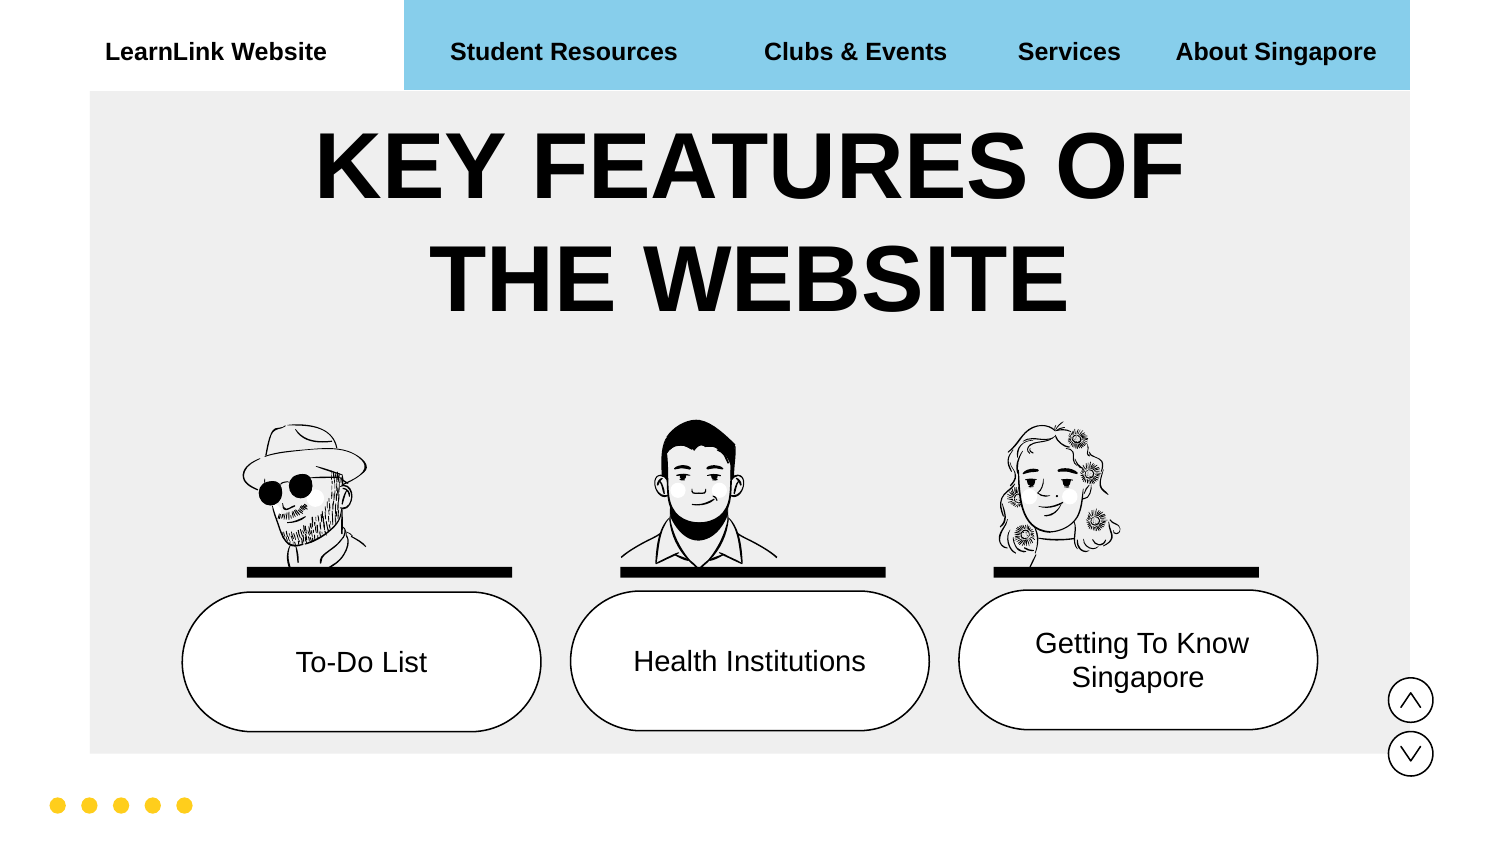

LearnLink Website
Student Resources
Clubs & Events
Services
About Singapore
# KEY FEATURES OF THE WEBSITE

 Getting To Know Singapore
Health Institutions
To-Do List